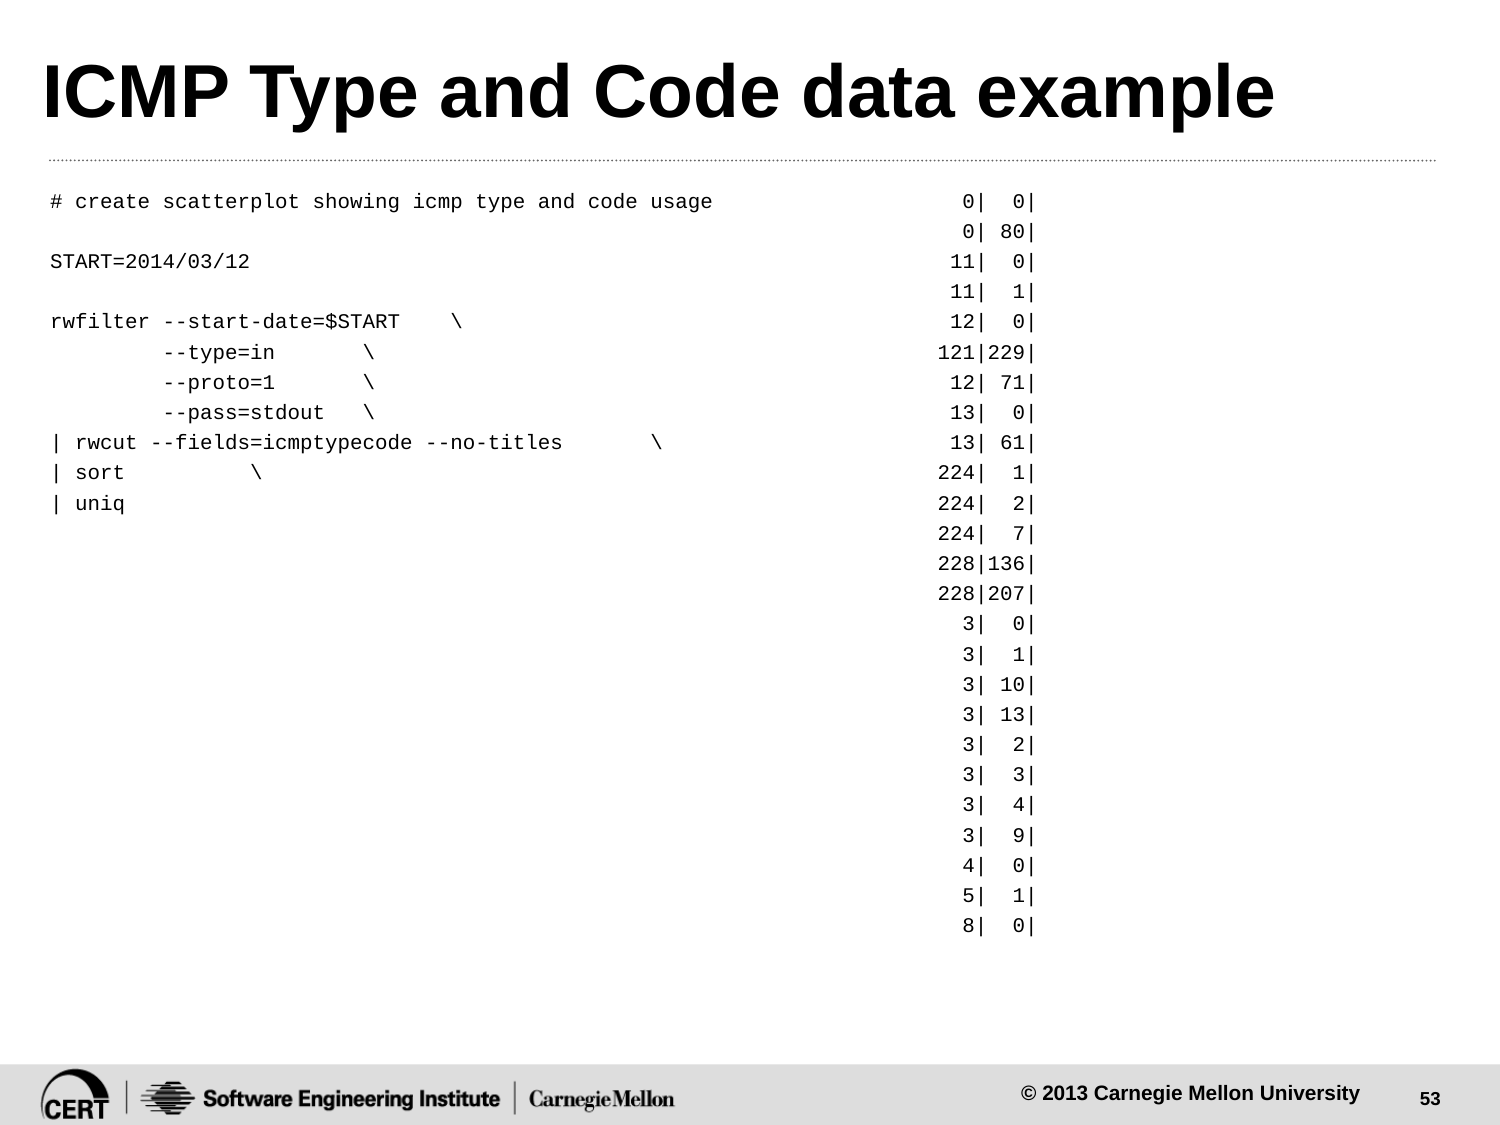

# ICMP Type and Code data example
# create scatterplot showing icmp type and code usage

START=2014/03/12

rwfilter --start-date=$START    \
         --type=in       \
         --proto=1       \
         --pass=stdout   \
| rwcut --fields=icmptypecode --no-titles       \
| sort          \
| uniq

  0|  0|
  0| 80|
 11|  0|
 11|  1|
 12|  0|
121|229|
 12| 71|
 13|  0|
 13| 61|
224|  1|
224|  2|
224|  7|
228|136|
228|207|
  3|  0|
  3|  1|
  3| 10|
  3| 13|
  3|  2|
  3|  3|
  3|  4|
  3|  9|
  4|  0|
  5|  1|
  8|  0|